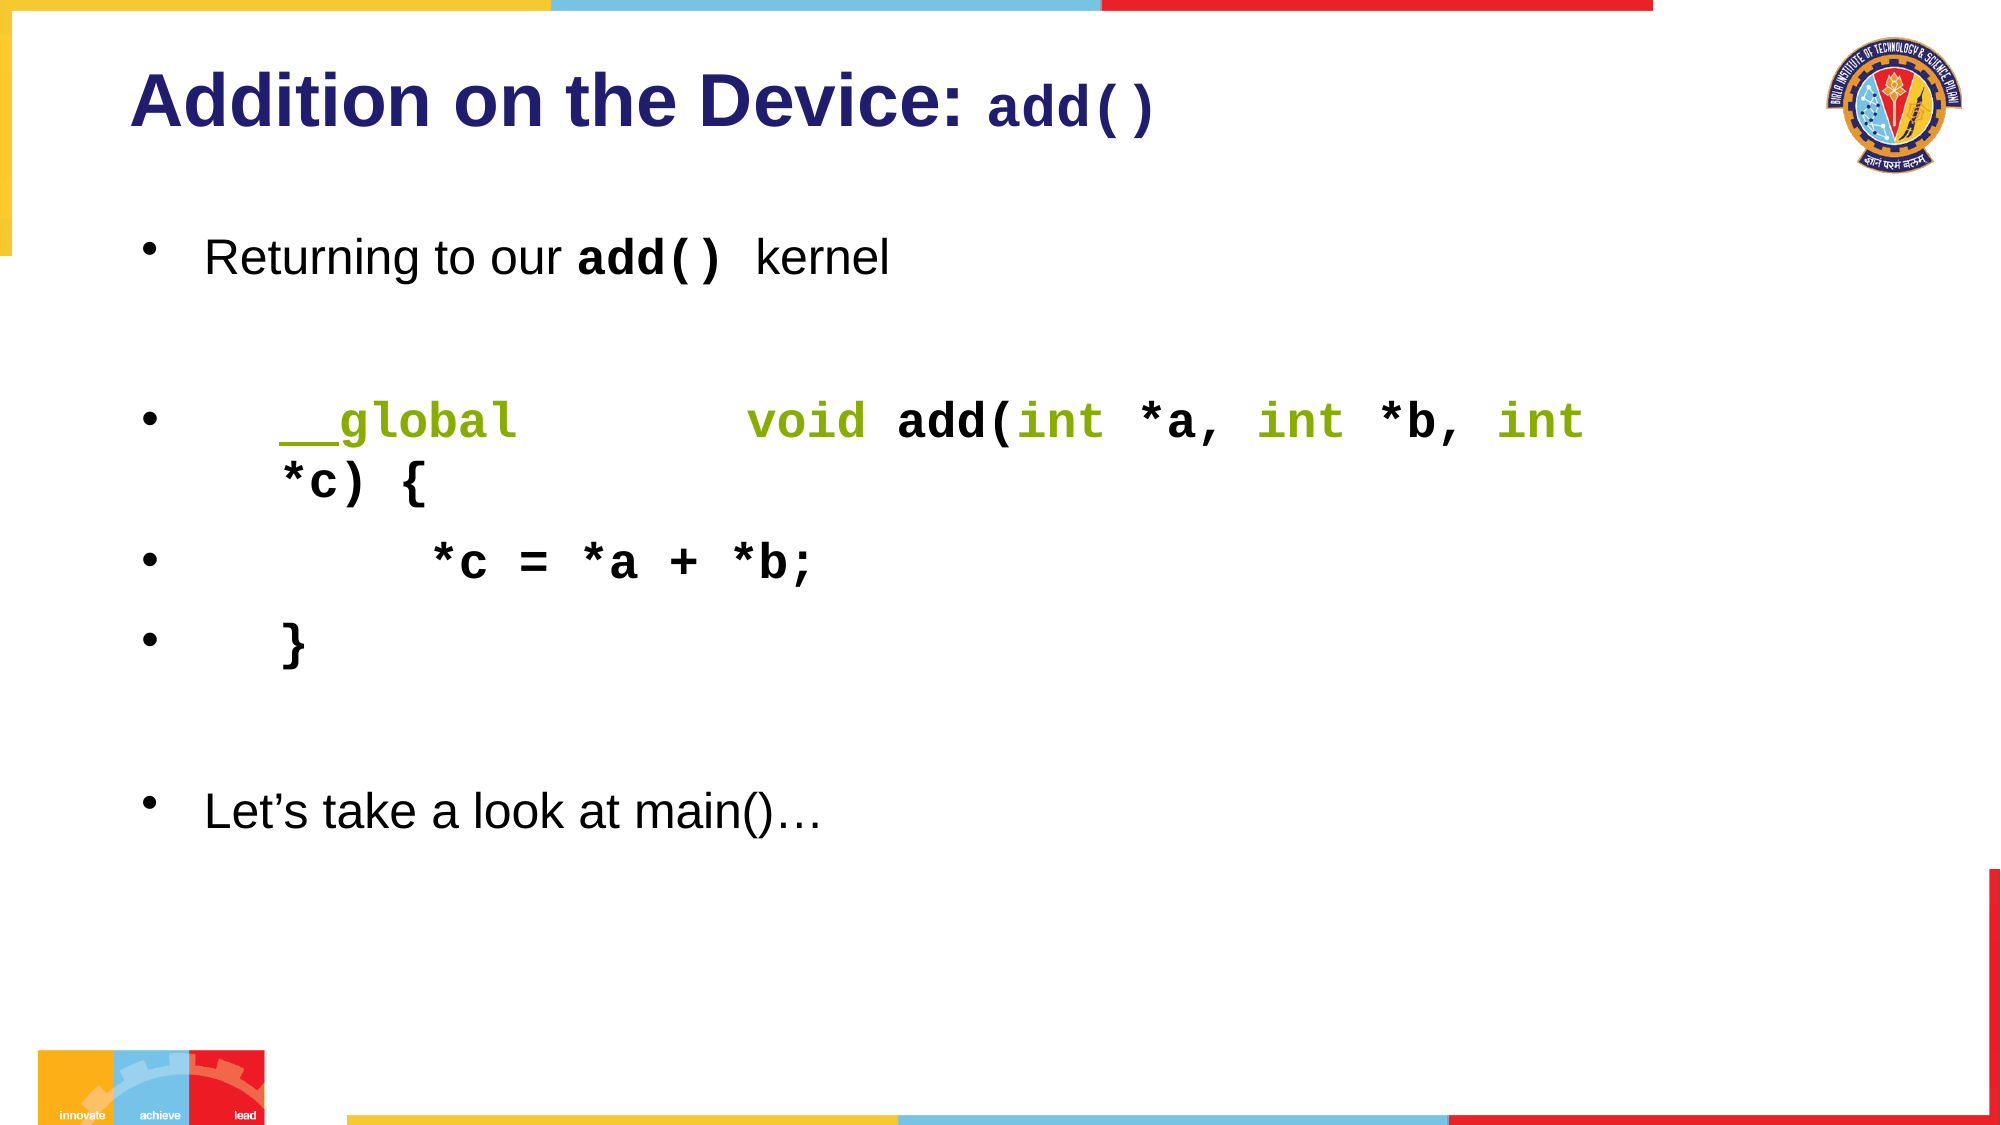

# Addition on the Device: add()
Returning to our add() kernel

  global	void add(int *a, int *b, int *c) {
*c = *a + *b;
}
Let’s take a look at main()…